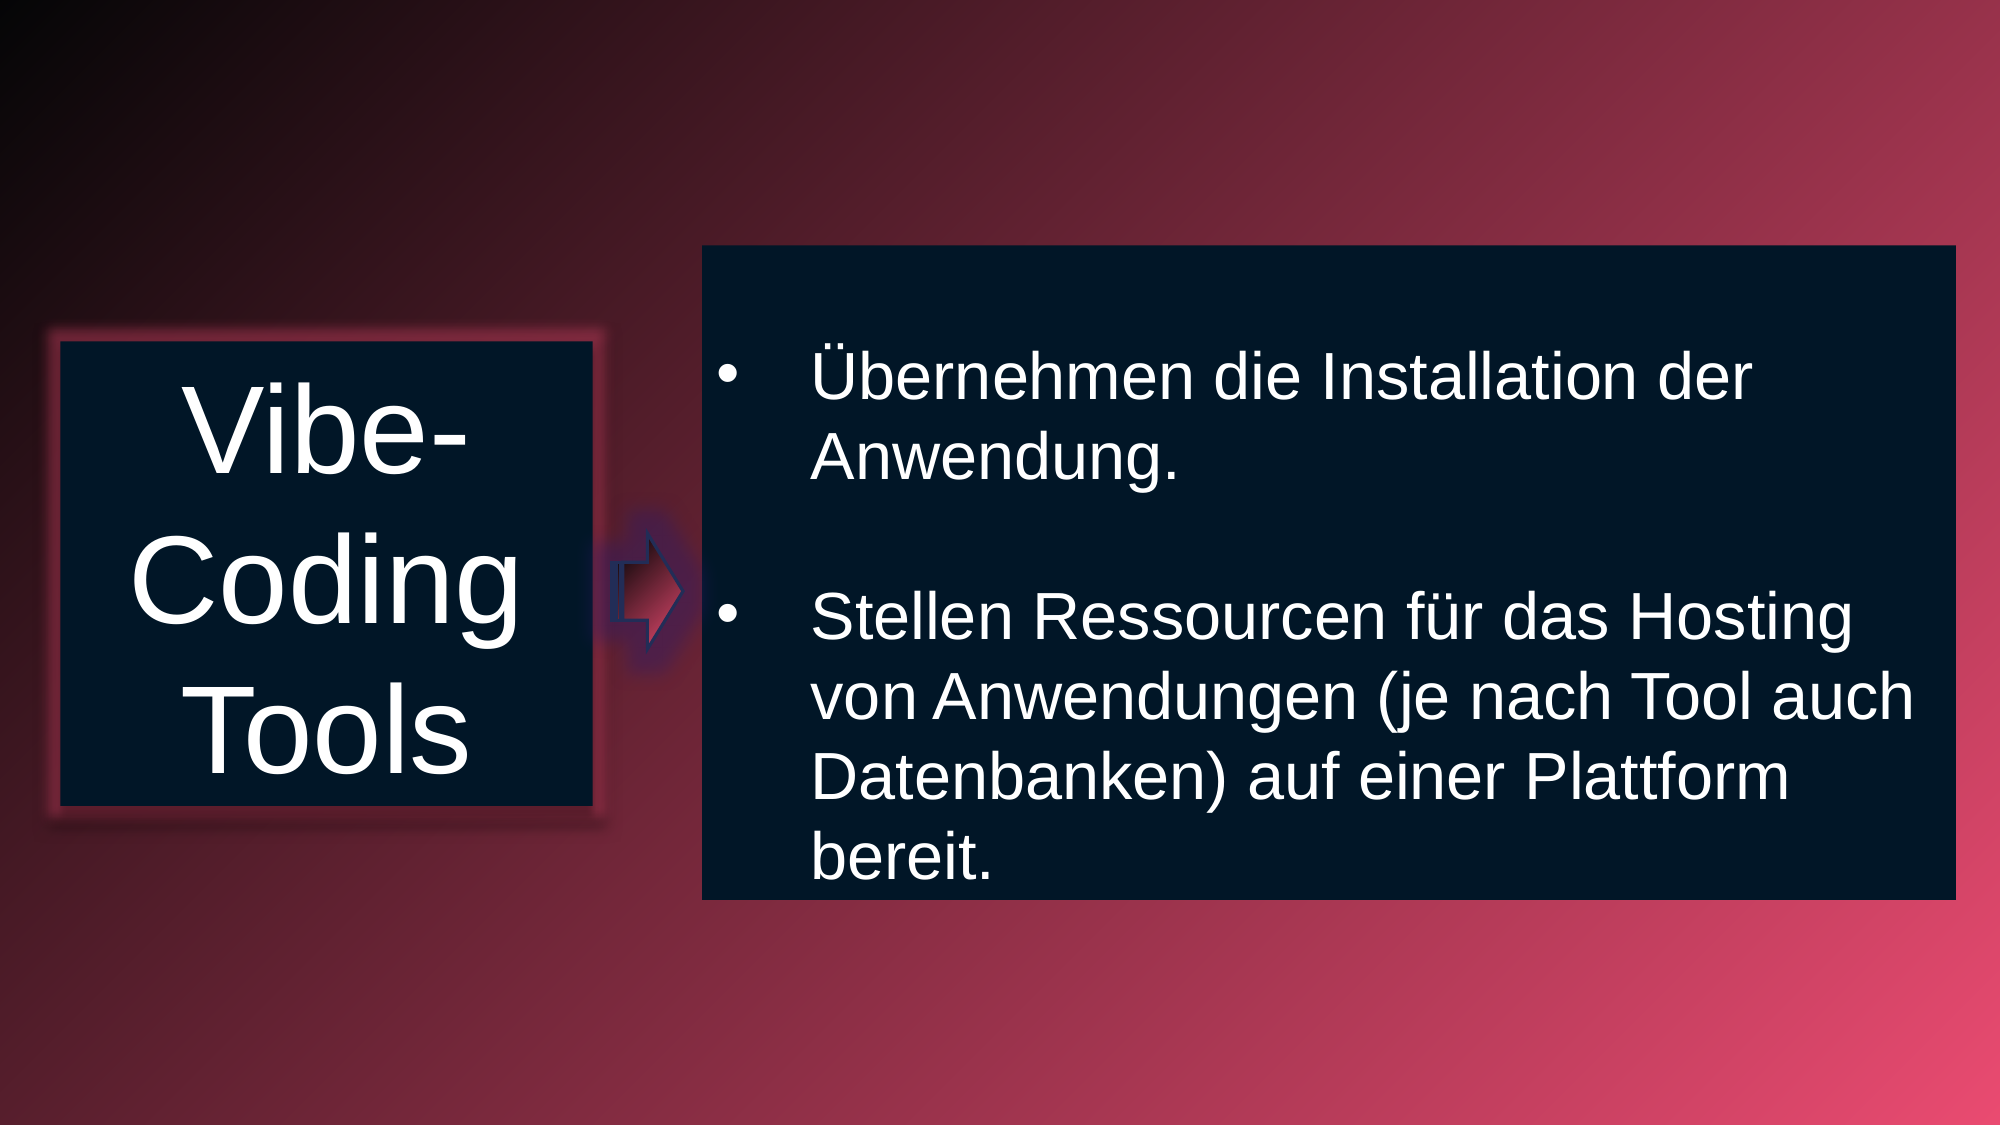

Übernehmen die Installation der Anwendung.

Stellen Ressourcen für das Hosting von Anwendungen (je nach Tool auch Datenbanken) auf einer Plattform bereit.
Vibe-Coding Tools